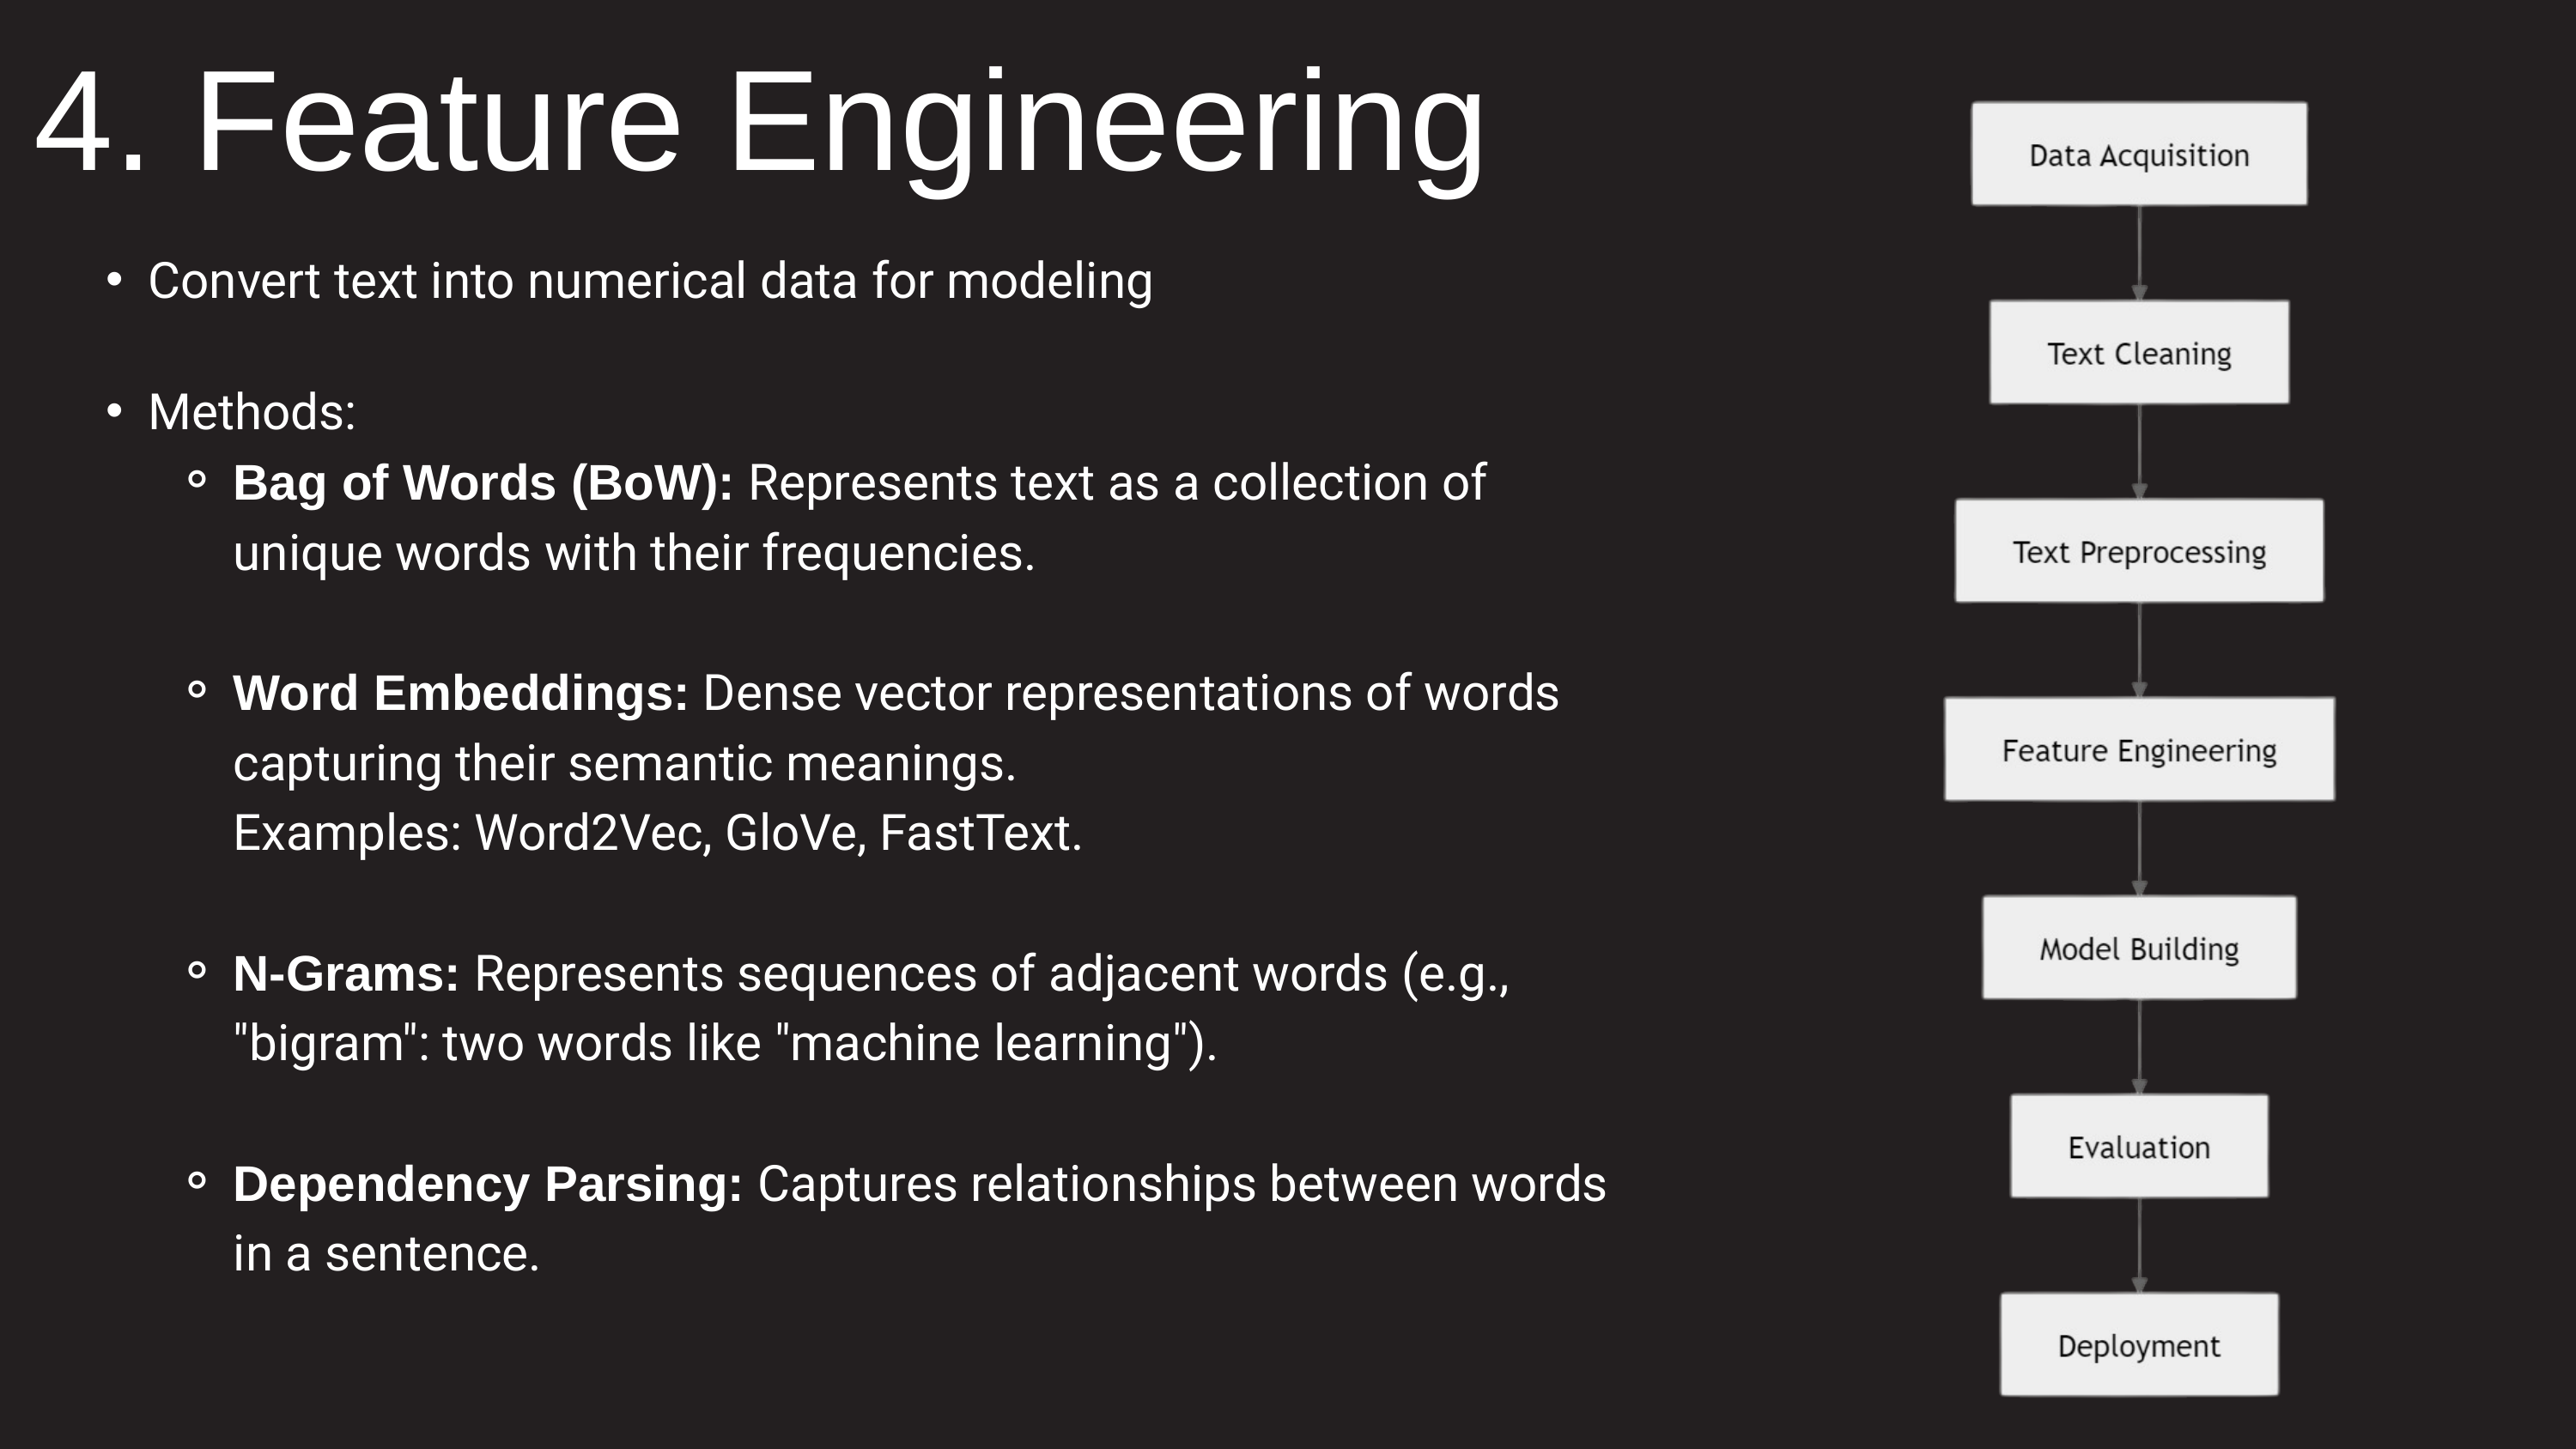

4. Feature Engineering
Convert text into numerical data for modeling
Methods:
Bag of Words (BoW): Represents text as a collection of unique words with their frequencies.

Word Embeddings: Dense vector representations of words capturing their semantic meanings.                                Examples: Word2Vec, GloVe, FastText.

N-Grams: Represents sequences of adjacent words (e.g., "bigram": two words like "machine learning").

Dependency Parsing: Captures relationships between words in a sentence.